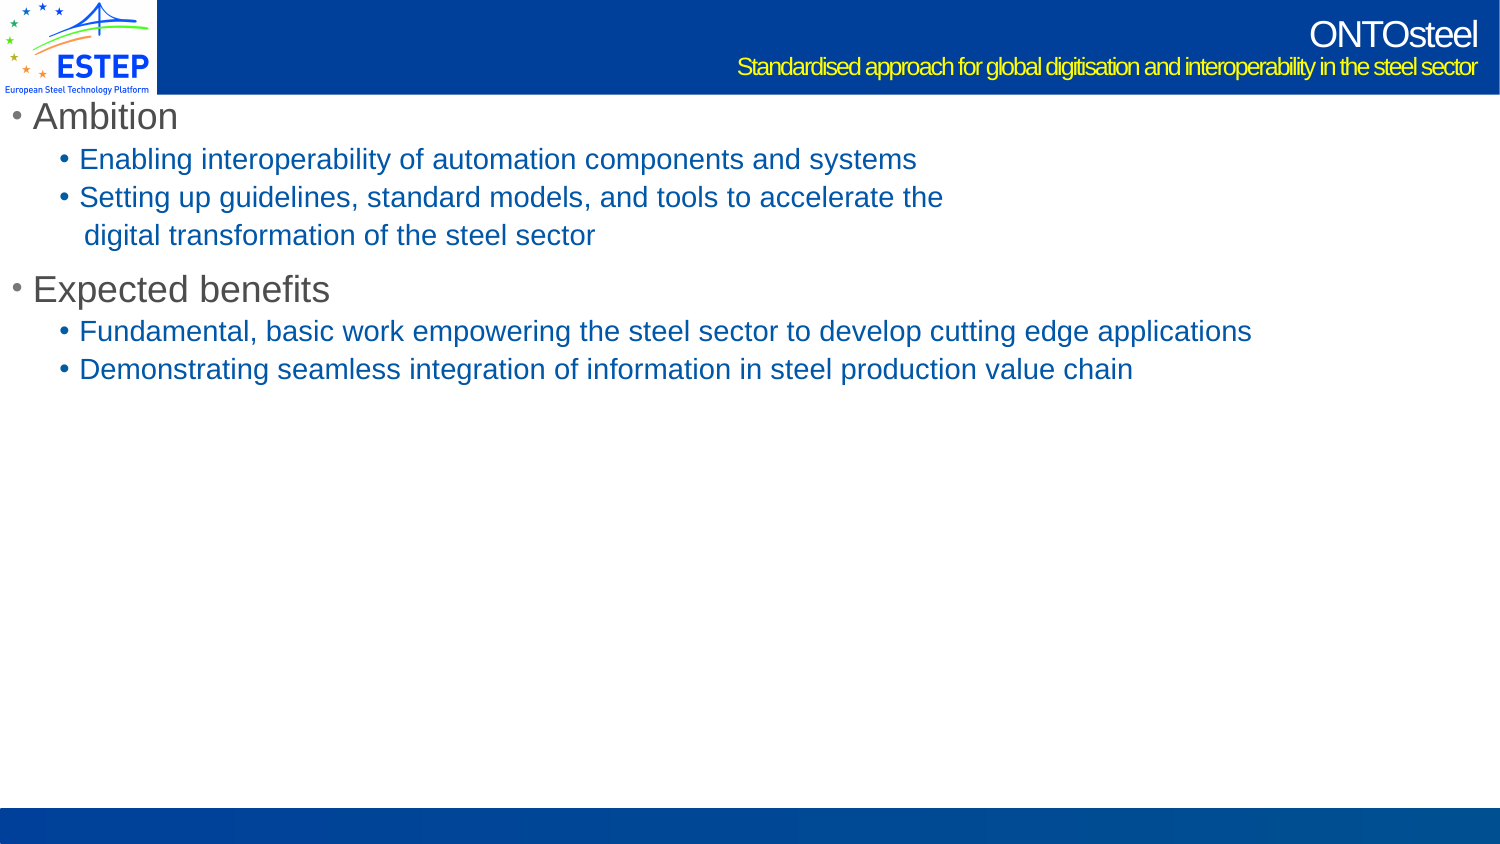

# ONTOsteel Standardised approach for global digitisation and interoperability in the steel sector
Ambition
Enabling interoperability of automation components and systems
Setting up guidelines, standard models, and tools to accelerate the
   digital transformation of the steel sector
Expected benefits
Fundamental, basic work empowering the steel sector to develop cutting edge applications
Demonstrating seamless integration of information in steel production value chain
18